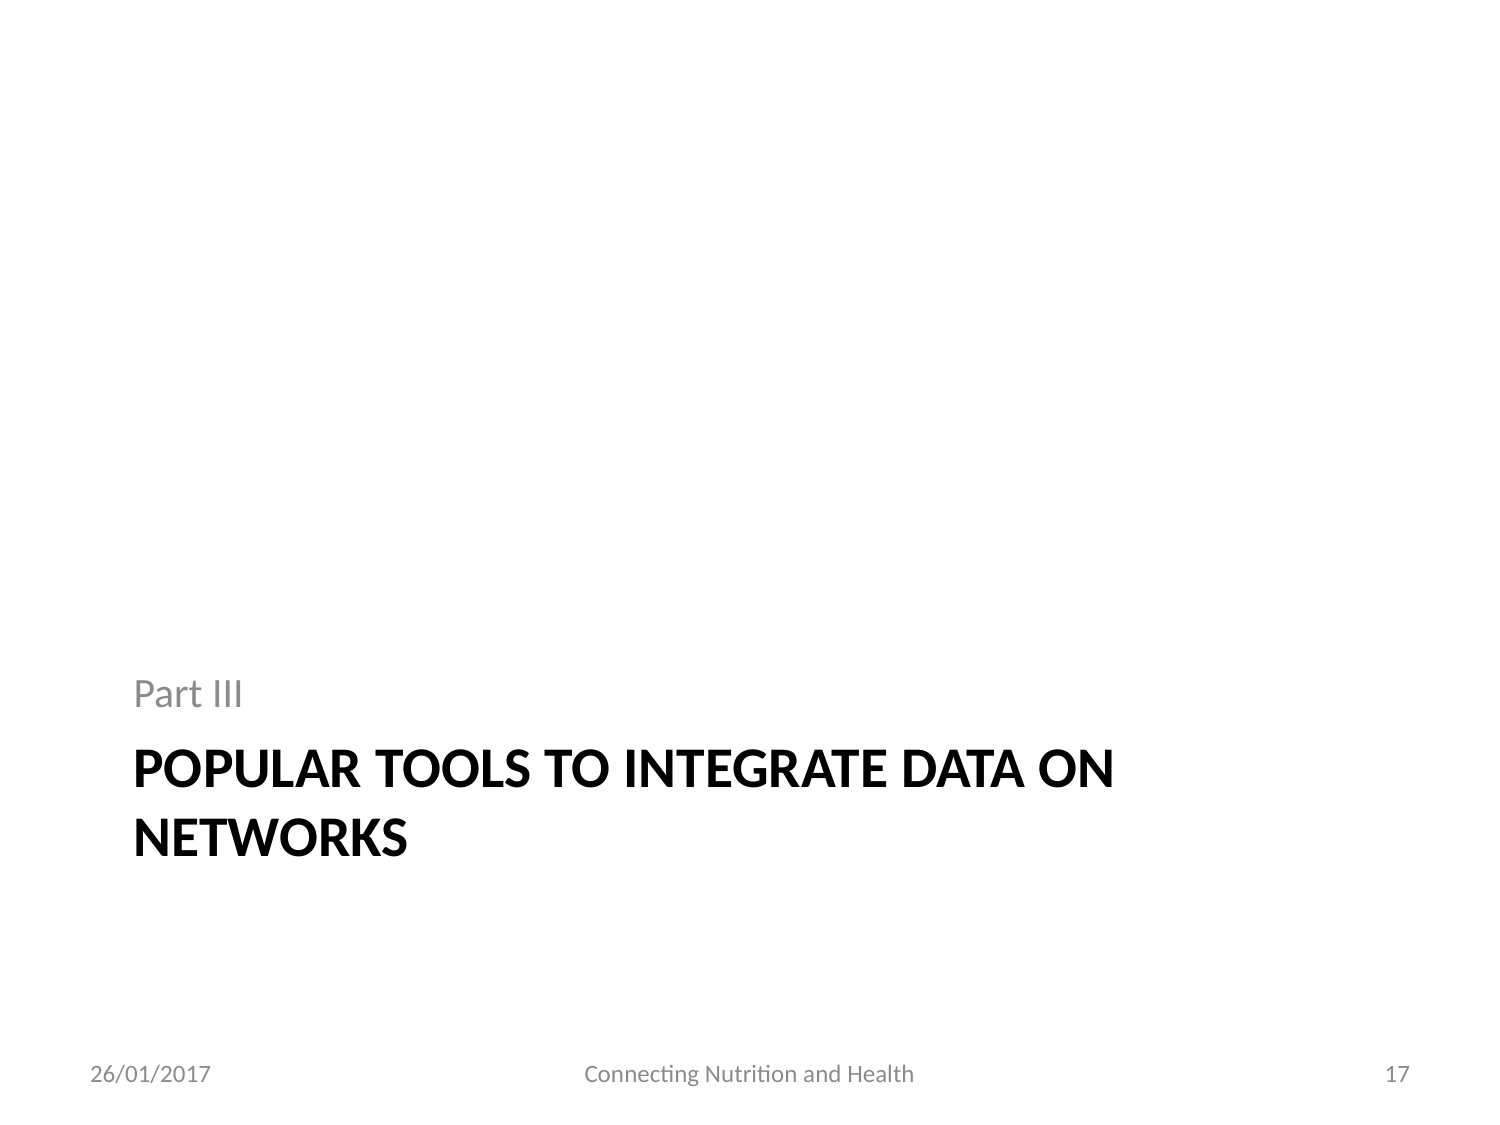

Part III
# Popular Tools to integrate data on networks
26/01/2017
Connecting Nutrition and Health
17